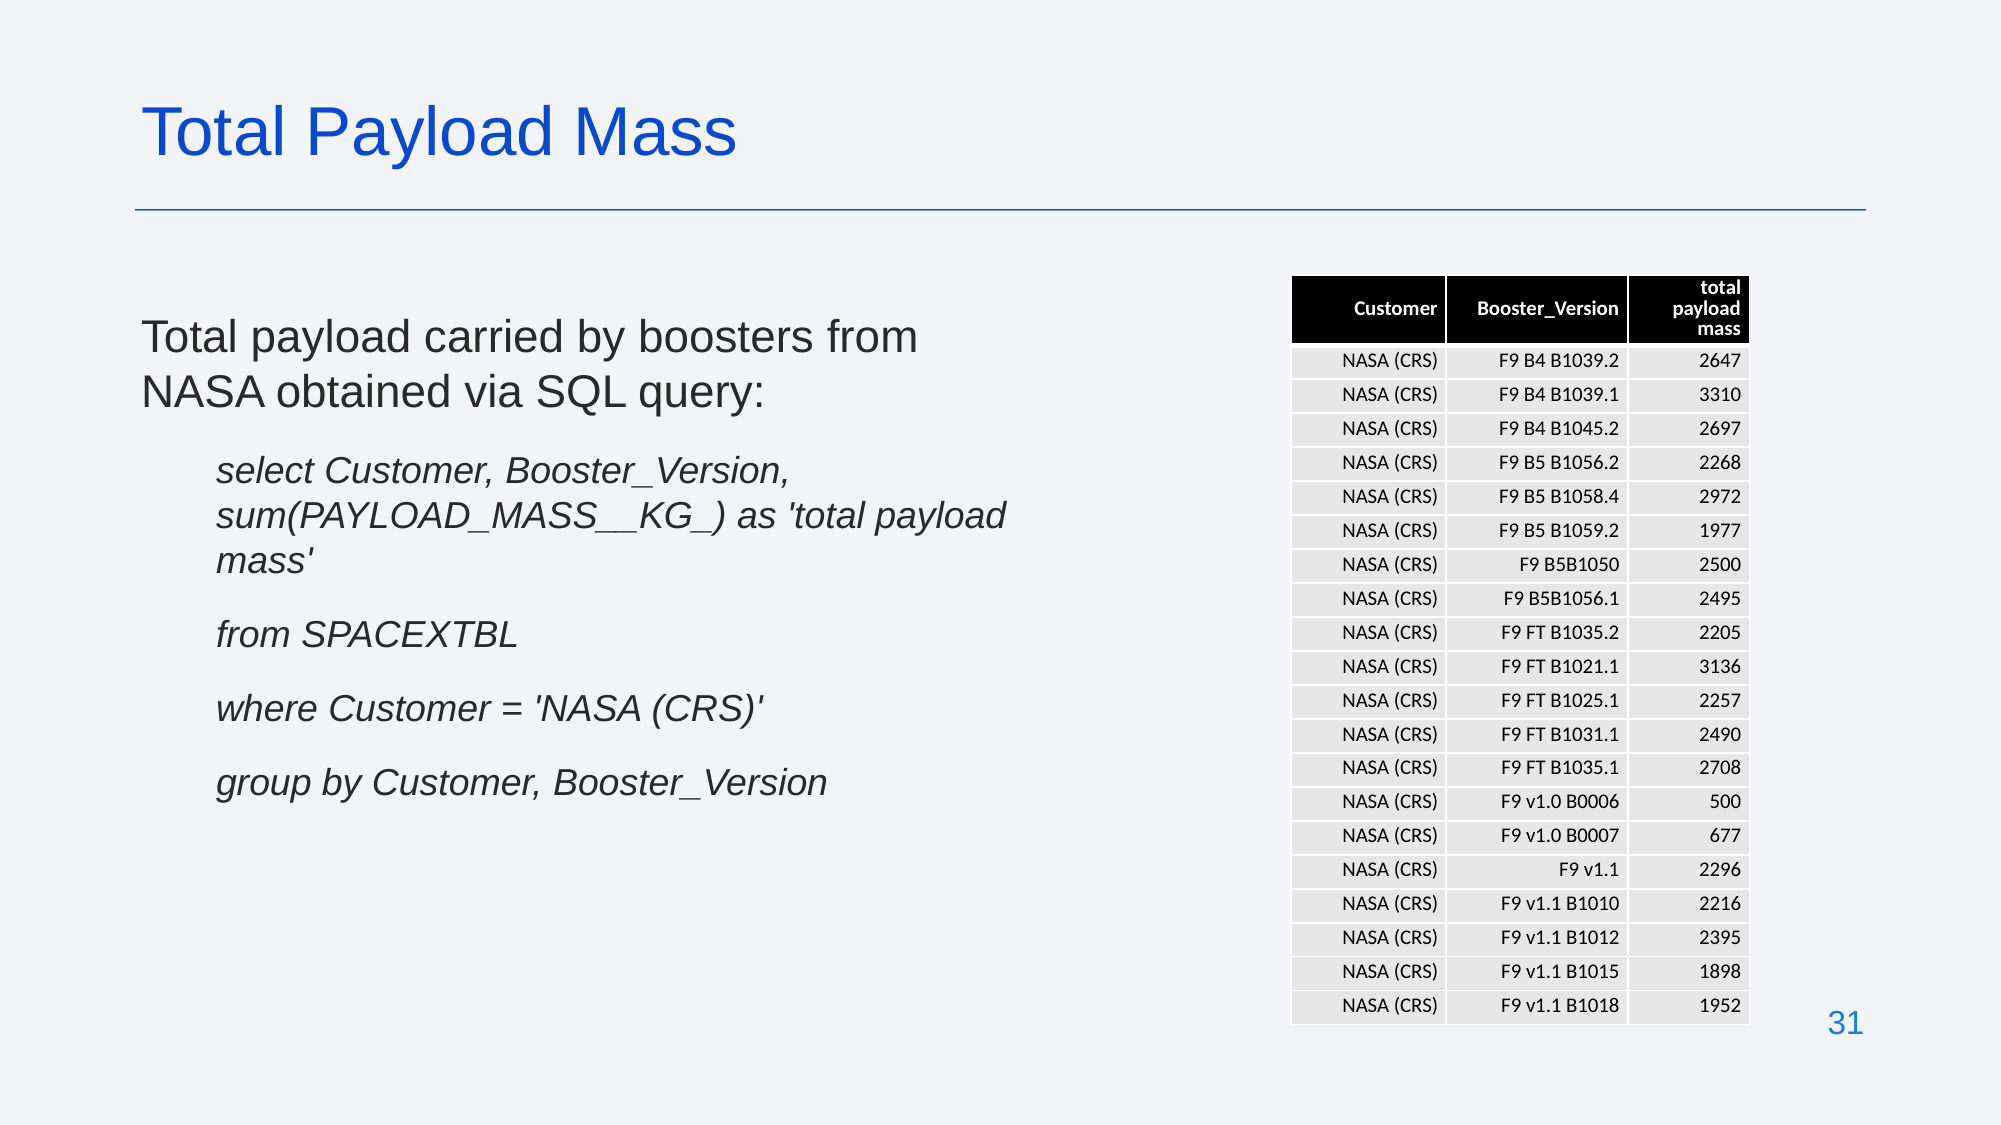

Total Payload Mass
| Customer | Booster\_Version | total payload mass |
| --- | --- | --- |
| NASA (CRS) | F9 B4 B1039.2 | 2647 |
| NASA (CRS) | F9 B4 B1039.1 | 3310 |
| NASA (CRS) | F9 B4 B1045.2 | 2697 |
| NASA (CRS) | F9 B5 B1056.2 | 2268 |
| NASA (CRS) | F9 B5 B1058.4 | 2972 |
| NASA (CRS) | F9 B5 B1059.2 | 1977 |
| NASA (CRS) | F9 B5B1050 | 2500 |
| NASA (CRS) | F9 B5B1056.1 | 2495 |
| NASA (CRS) | F9 FT B1035.2 | 2205 |
| NASA (CRS) | F9 FT B1021.1 | 3136 |
| NASA (CRS) | F9 FT B1025.1 | 2257 |
| NASA (CRS) | F9 FT B1031.1 | 2490 |
| NASA (CRS) | F9 FT B1035.1 | 2708 |
| NASA (CRS) | F9 v1.0 B0006 | 500 |
| NASA (CRS) | F9 v1.0 B0007 | 677 |
| NASA (CRS) | F9 v1.1 | 2296 |
| NASA (CRS) | F9 v1.1 B1010 | 2216 |
| NASA (CRS) | F9 v1.1 B1012 | 2395 |
| NASA (CRS) | F9 v1.1 B1015 | 1898 |
| NASA (CRS) | F9 v1.1 B1018 | 1952 |
Total payload carried by boosters from NASA obtained via SQL query:
select Customer, Booster_Version, sum(PAYLOAD_MASS__KG_) as 'total payload mass'
from SPACEXTBL
where Customer = 'NASA (CRS)'
group by Customer, Booster_Version
31